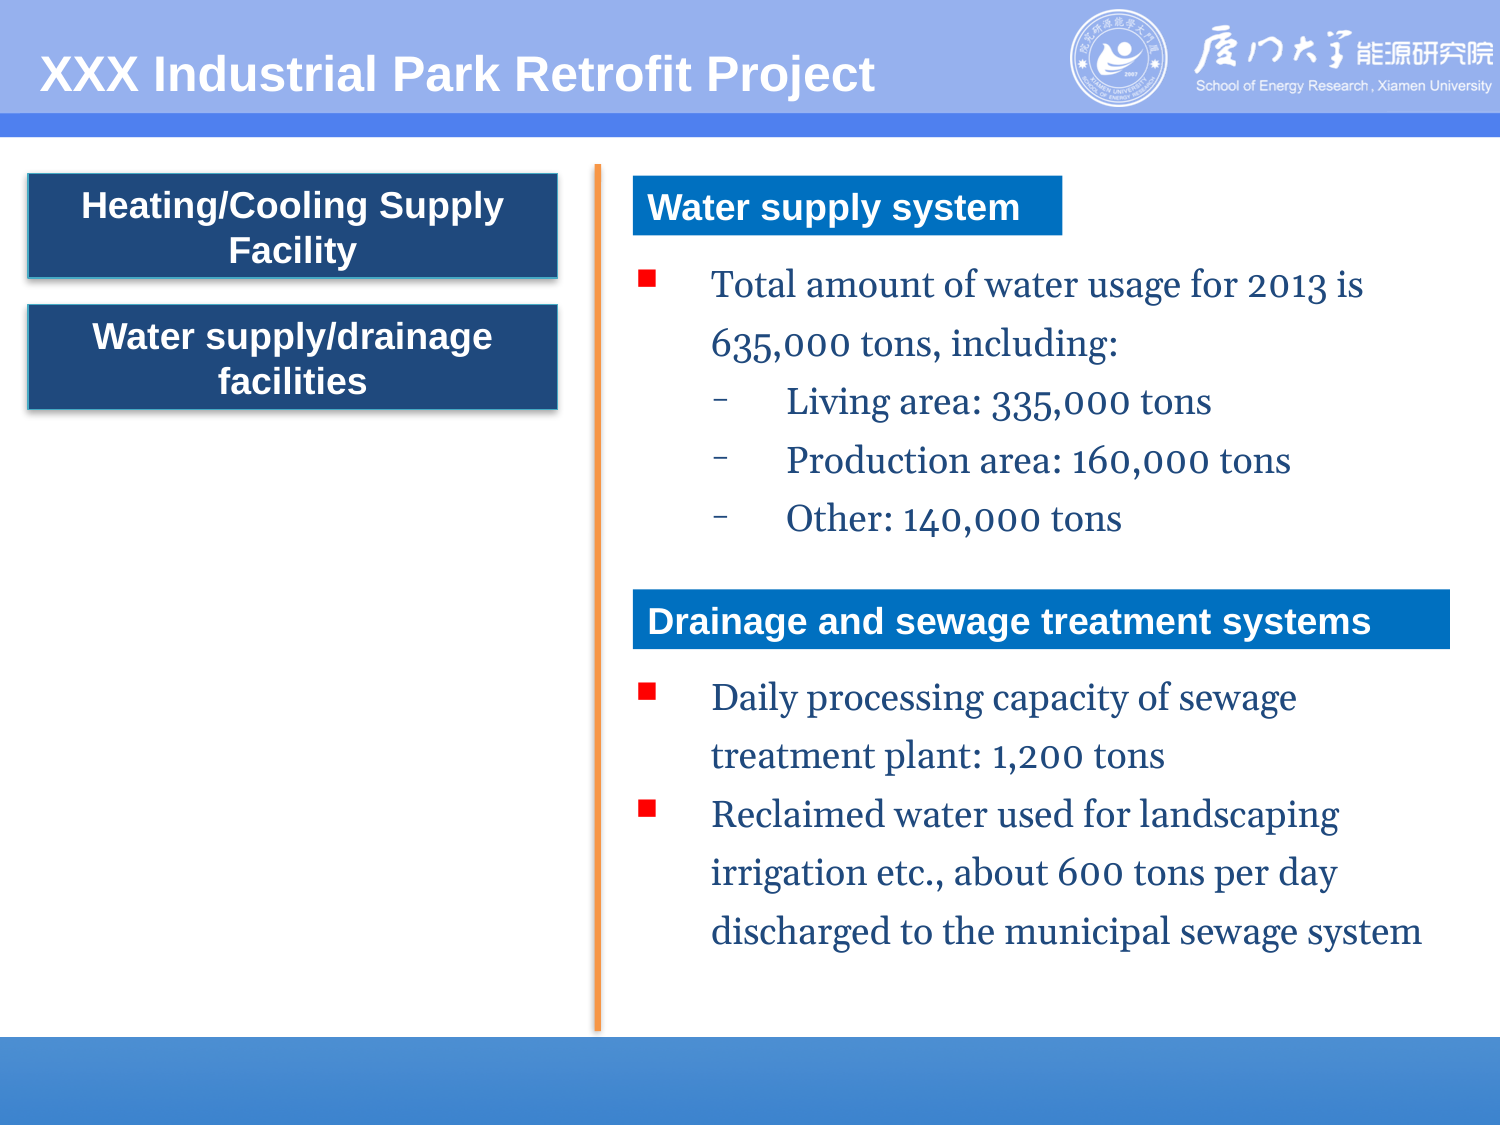

XXX Industrial Park Retrofit Project
Heating/Cooling Supply Facility
Water supply system
Total amount of water usage for 2013 is 635,000 tons, including:
Living area: 335,000 tons
Production area: 160,000 tons
Other: 140,000 tons
Water supply/drainage facilities
Drainage and sewage treatment systems
Daily processing capacity of sewage treatment plant: 1,200 tons
Reclaimed water used for landscaping irrigation etc., about 600 tons per day discharged to the municipal sewage system